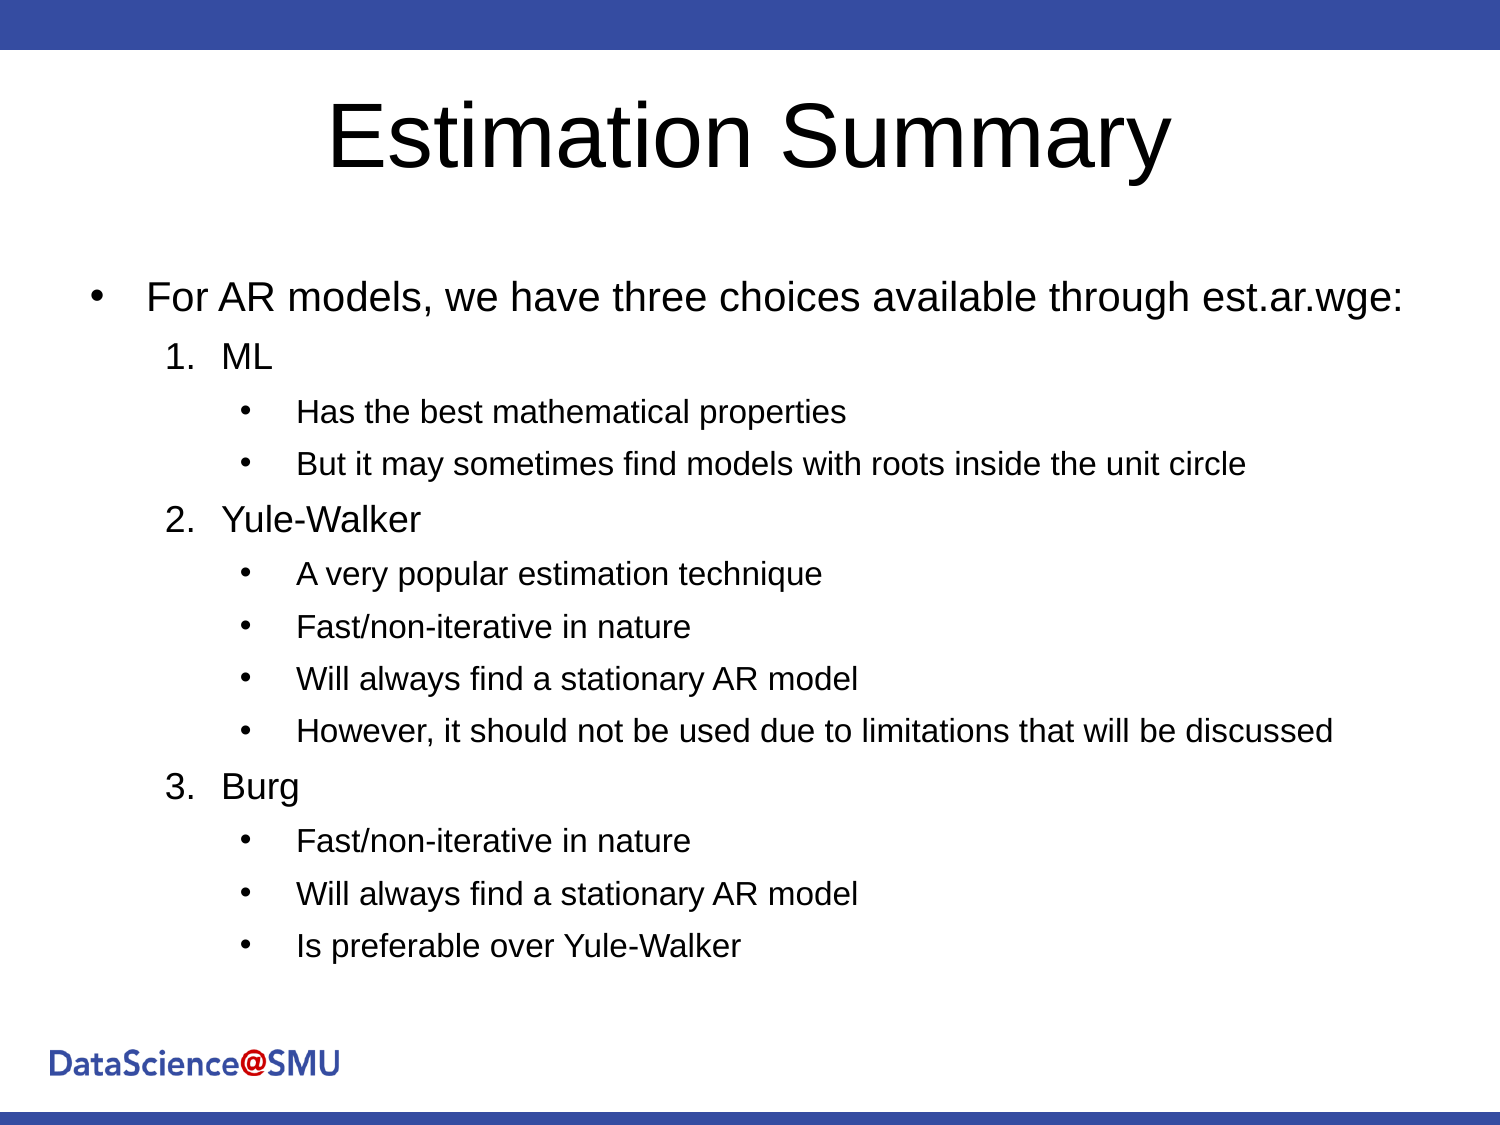

# Estimation Summary
For AR models, we have three choices available through est.ar.wge:
ML
Has the best mathematical properties
But it may sometimes find models with roots inside the unit circle
Yule-Walker
A very popular estimation technique
Fast/non-iterative in nature
Will always find a stationary AR model
However, it should not be used due to limitations that will be discussed
Burg
Fast/non-iterative in nature
Will always find a stationary AR model
Is preferable over Yule-Walker